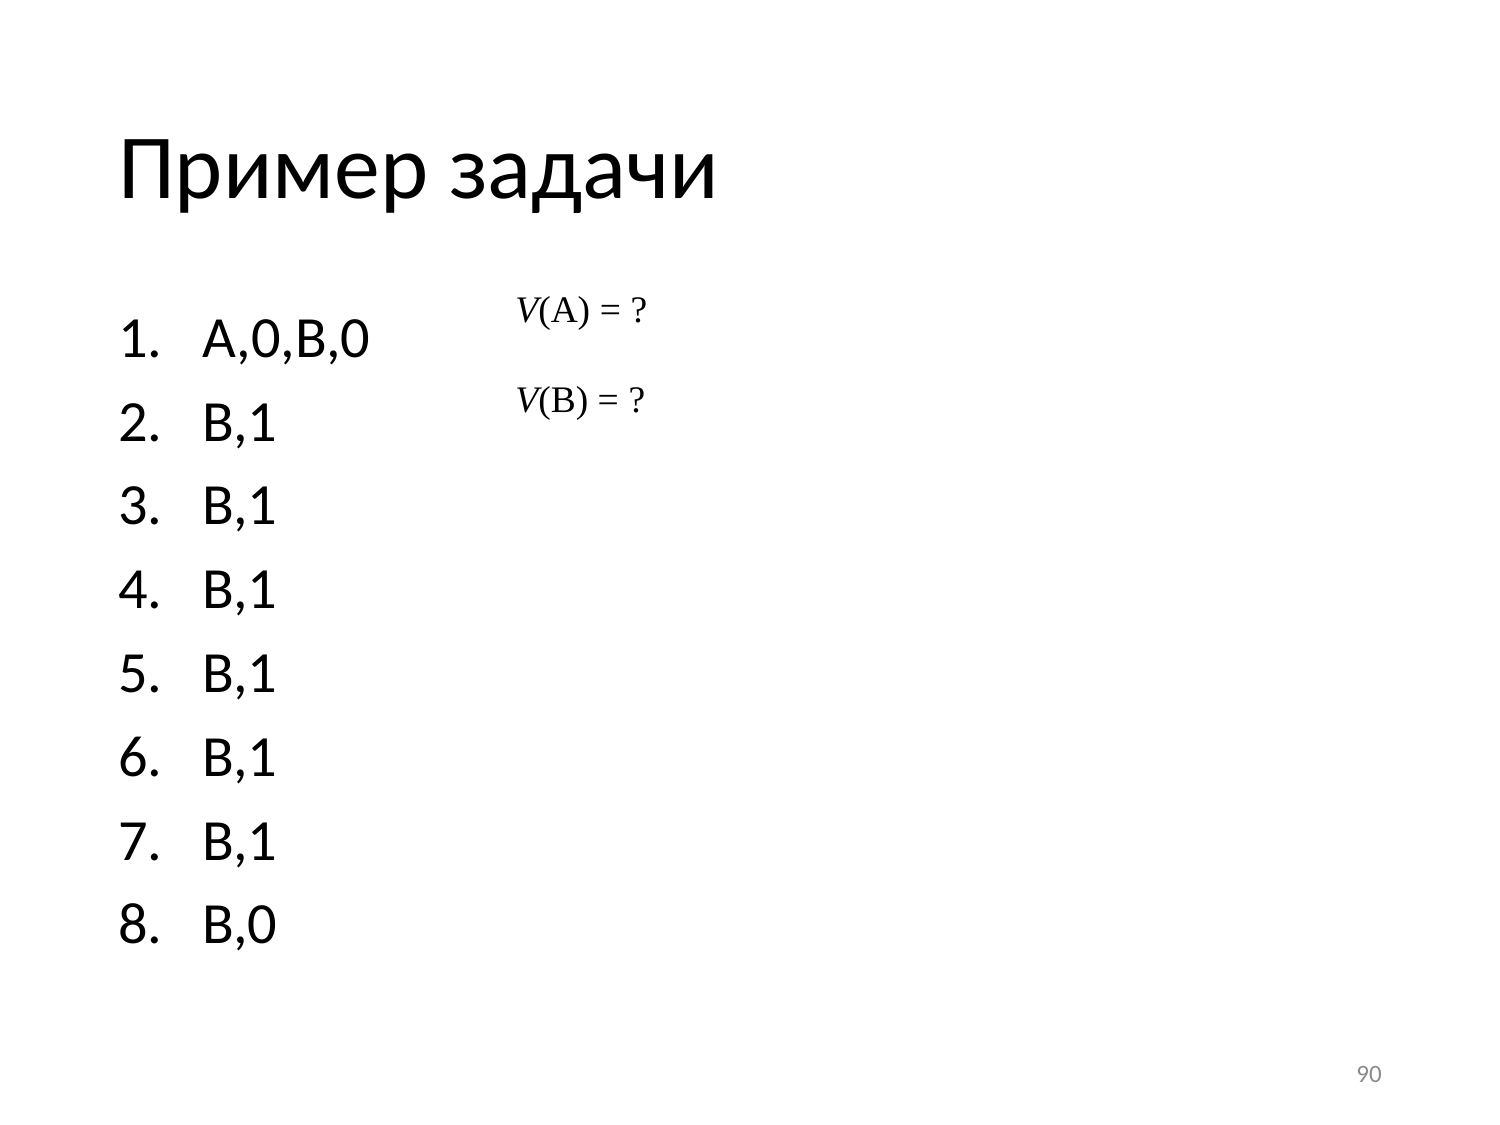

# Пример задачи
V(A) = ?

V(B) = ?
A,0,B,0
B,1
B,1
B,1
B,1
B,1
B,1
B,0

90